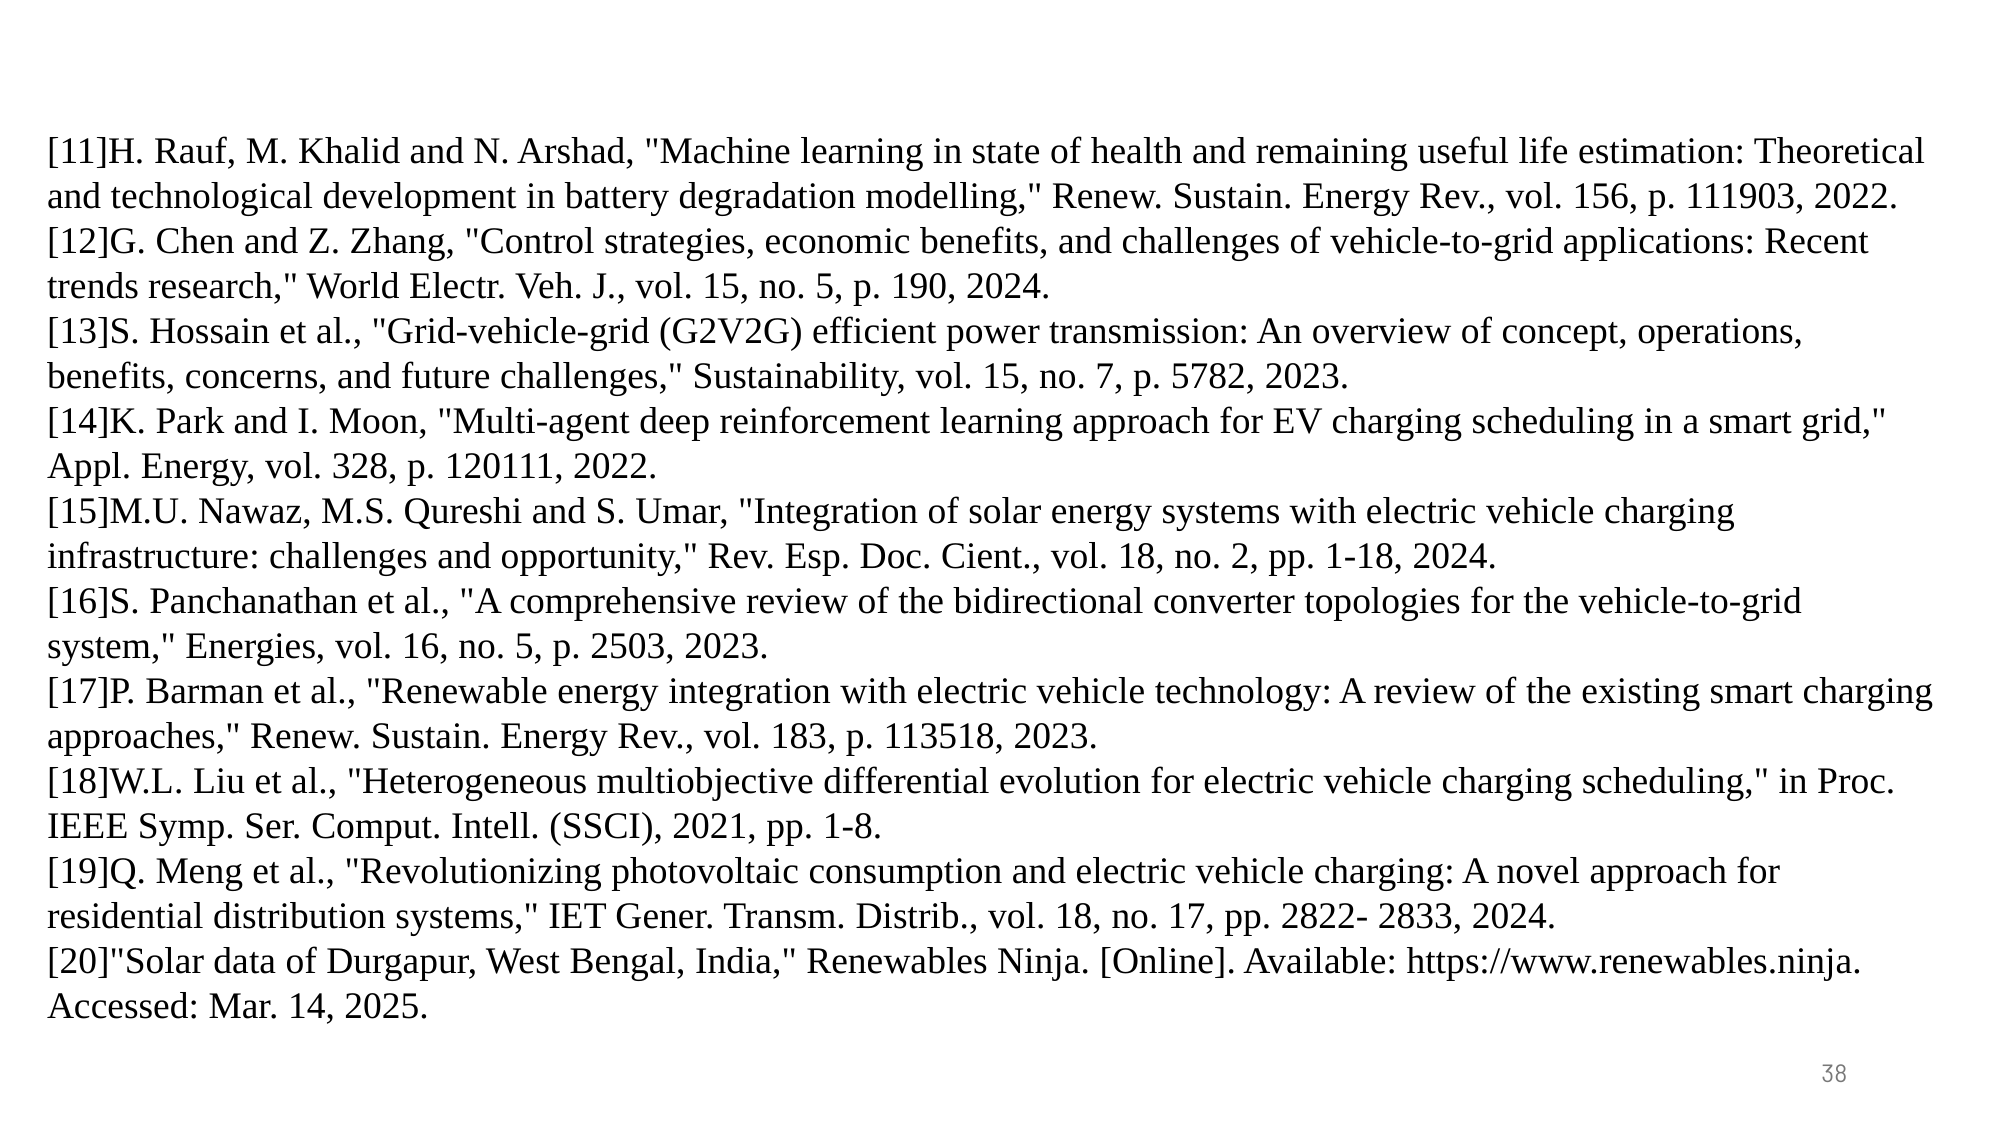

[11]H. Rauf, M. Khalid and N. Arshad, "Machine learning in state of health and remaining useful life estimation: Theoretical and technological development in battery degradation modelling," Renew. Sustain. Energy Rev., vol. 156, p. 111903, 2022.
[12]G. Chen and Z. Zhang, "Control strategies, economic benefits, and challenges of vehicle-to-grid applications: Recent trends research," World Electr. Veh. J., vol. 15, no. 5, p. 190, 2024.
[13]S. Hossain et al., "Grid-vehicle-grid (G2V2G) efficient power transmission: An overview of concept, operations, benefits, concerns, and future challenges," Sustainability, vol. 15, no. 7, p. 5782, 2023.
[14]K. Park and I. Moon, "Multi-agent deep reinforcement learning approach for EV charging scheduling in a smart grid," Appl. Energy, vol. 328, p. 120111, 2022.
[15]M.U. Nawaz, M.S. Qureshi and S. Umar, "Integration of solar energy systems with electric vehicle charging infrastructure: challenges and opportunity," Rev. Esp. Doc. Cient., vol. 18, no. 2, pp. 1-18, 2024.
[16]S. Panchanathan et al., "A comprehensive review of the bidirectional converter topologies for the vehicle-to-grid system," Energies, vol. 16, no. 5, p. 2503, 2023.
[17]P. Barman et al., "Renewable energy integration with electric vehicle technology: A review of the existing smart charging approaches," Renew. Sustain. Energy Rev., vol. 183, p. 113518, 2023.
[18]W.L. Liu et al., "Heterogeneous multiobjective differential evolution for electric vehicle charging scheduling," in Proc. IEEE Symp. Ser. Comput. Intell. (SSCI), 2021, pp. 1-8.
[19]Q. Meng et al., "Revolutionizing photovoltaic consumption and electric vehicle charging: A novel approach for residential distribution systems," IET Gener. Transm. Distrib., vol. 18, no. 17, pp. 2822- 2833, 2024.
[20]"Solar data of Durgapur, West Bengal, India," Renewables Ninja. [Online]. Available: https://www.renewables.ninja. Accessed: Mar. 14, 2025.
38